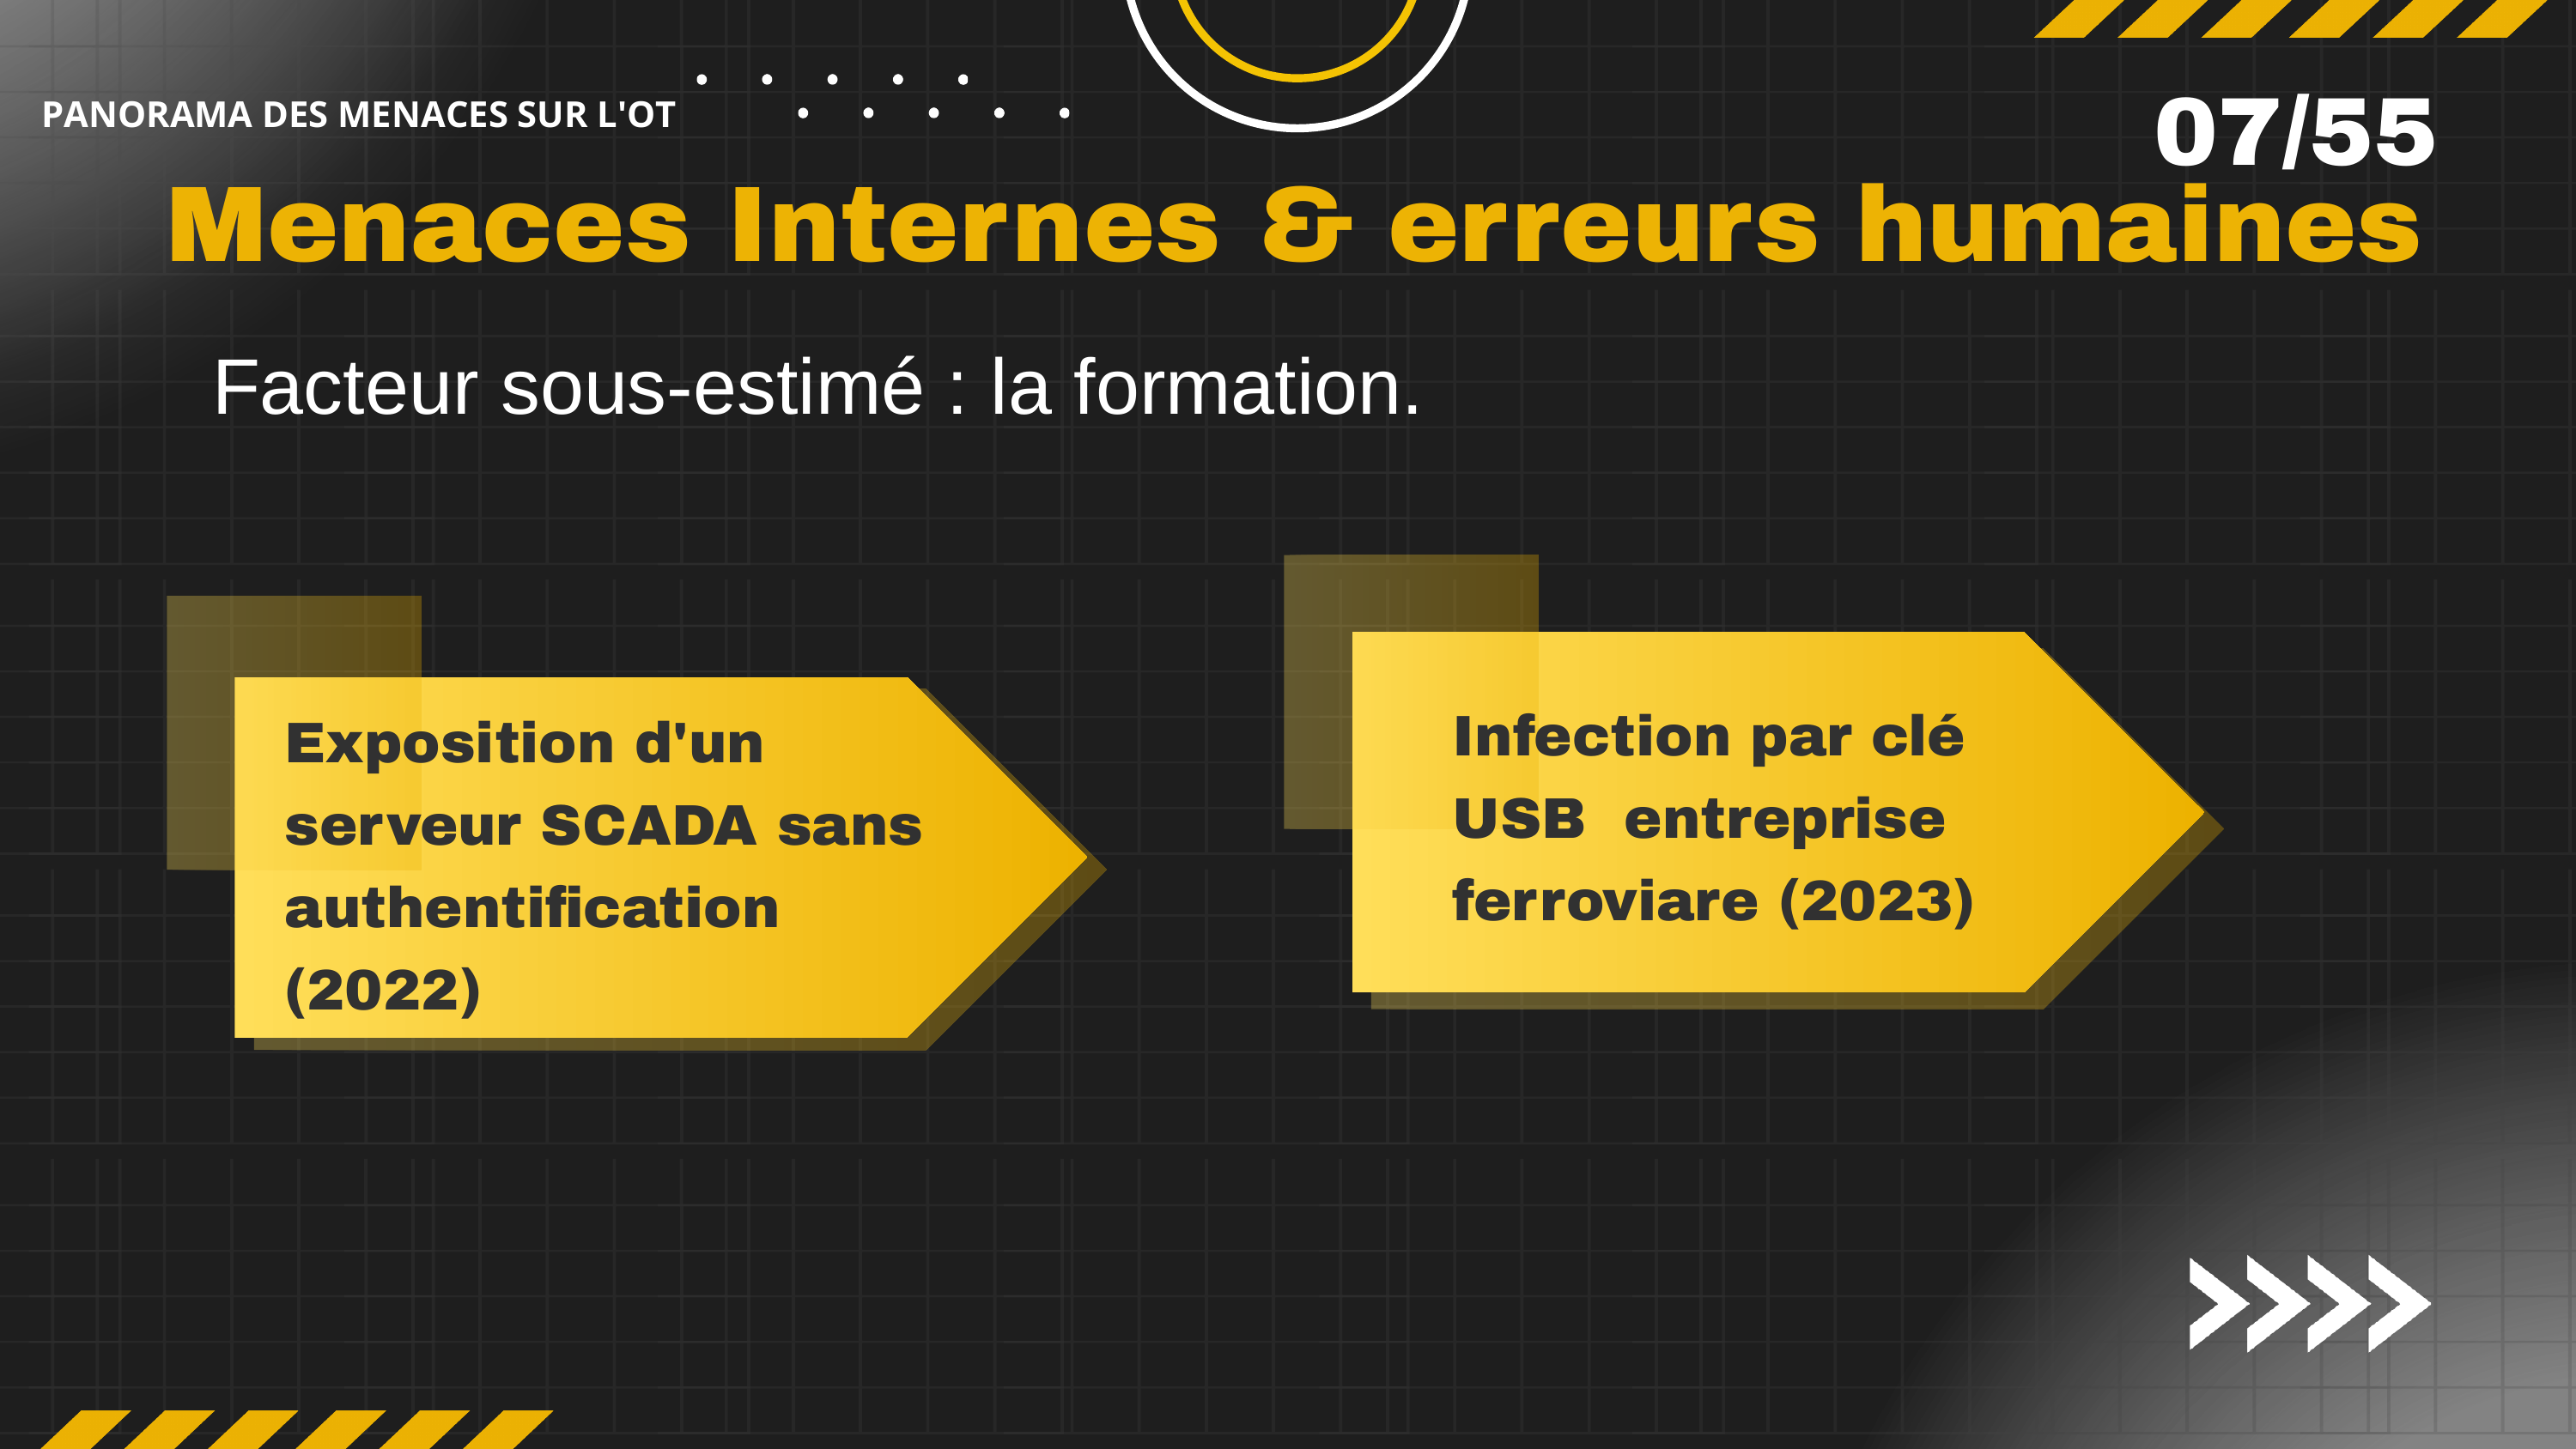

07/55
PANORAMA DES MENACES SUR L'OT

Menaces Internes & erreurs humaines

Facteur sous-estimé : la formation.

Infection par clé USB  entreprise ferroviare (2023)
Exposition d'un serveur SCADA sans authentification (2022)